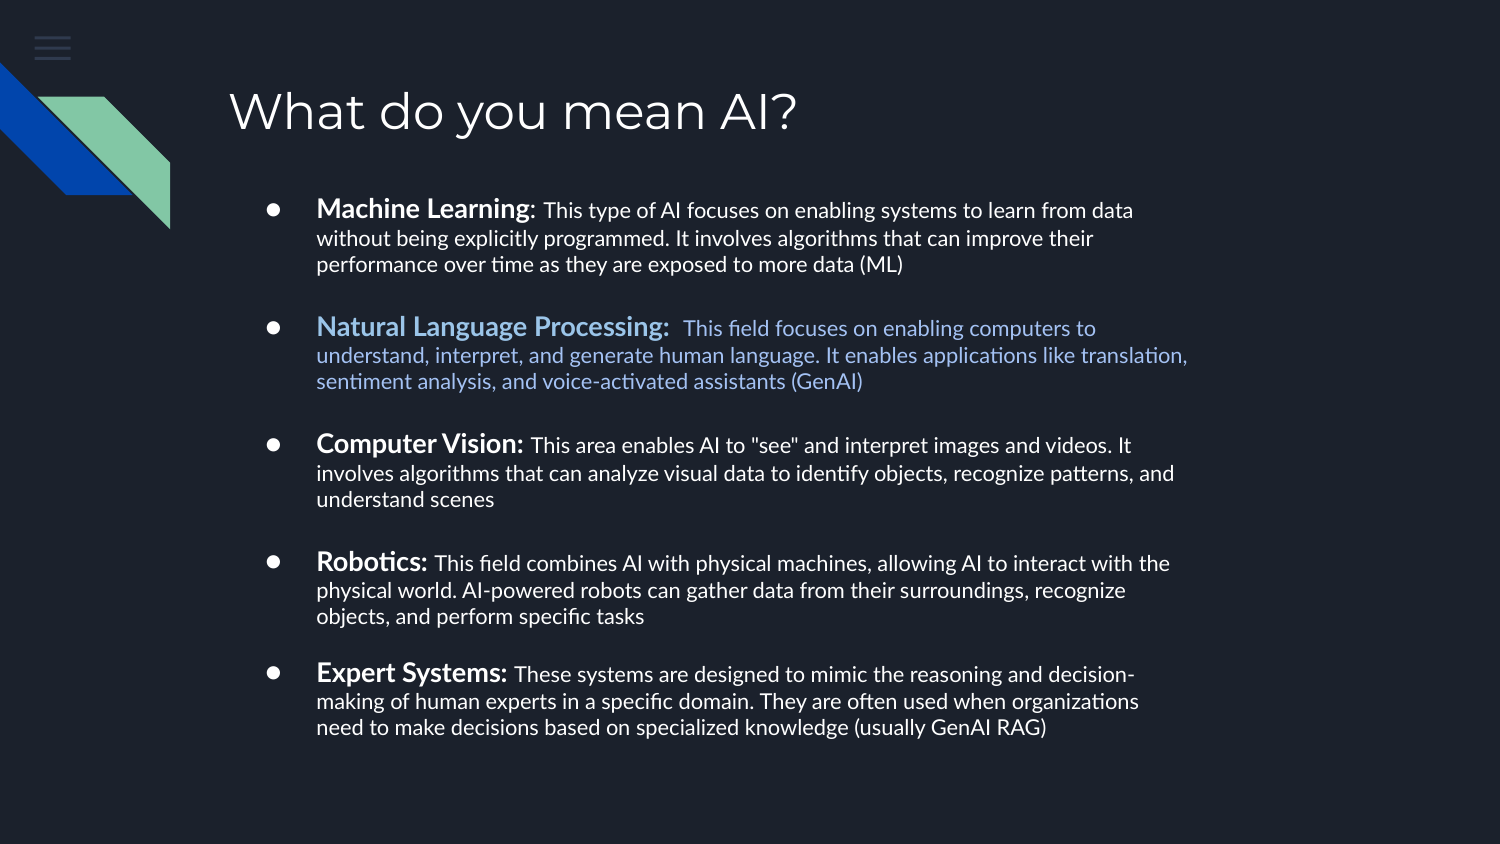

# What do you mean AI?
Machine Learning: This type of AI focuses on enabling systems to learn from data without being explicitly programmed. It involves algorithms that can improve their performance over time as they are exposed to more data (ML)

Natural Language Processing:  This field focuses on enabling computers to understand, interpret, and generate human language. It enables applications like translation, sentiment analysis, and voice-activated assistants (GenAI)

Computer Vision: This area enables AI to "see" and interpret images and videos. It involves algorithms that can analyze visual data to identify objects, recognize patterns, and understand scenes

Robotics: This field combines AI with physical machines, allowing AI to interact with the physical world. AI-powered robots can gather data from their surroundings, recognize objects, and perform specific tasks

Expert Systems: These systems are designed to mimic the reasoning and decision-making of human experts in a specific domain. They are often used when organizations need to make decisions based on specialized knowledge (usually GenAI RAG)